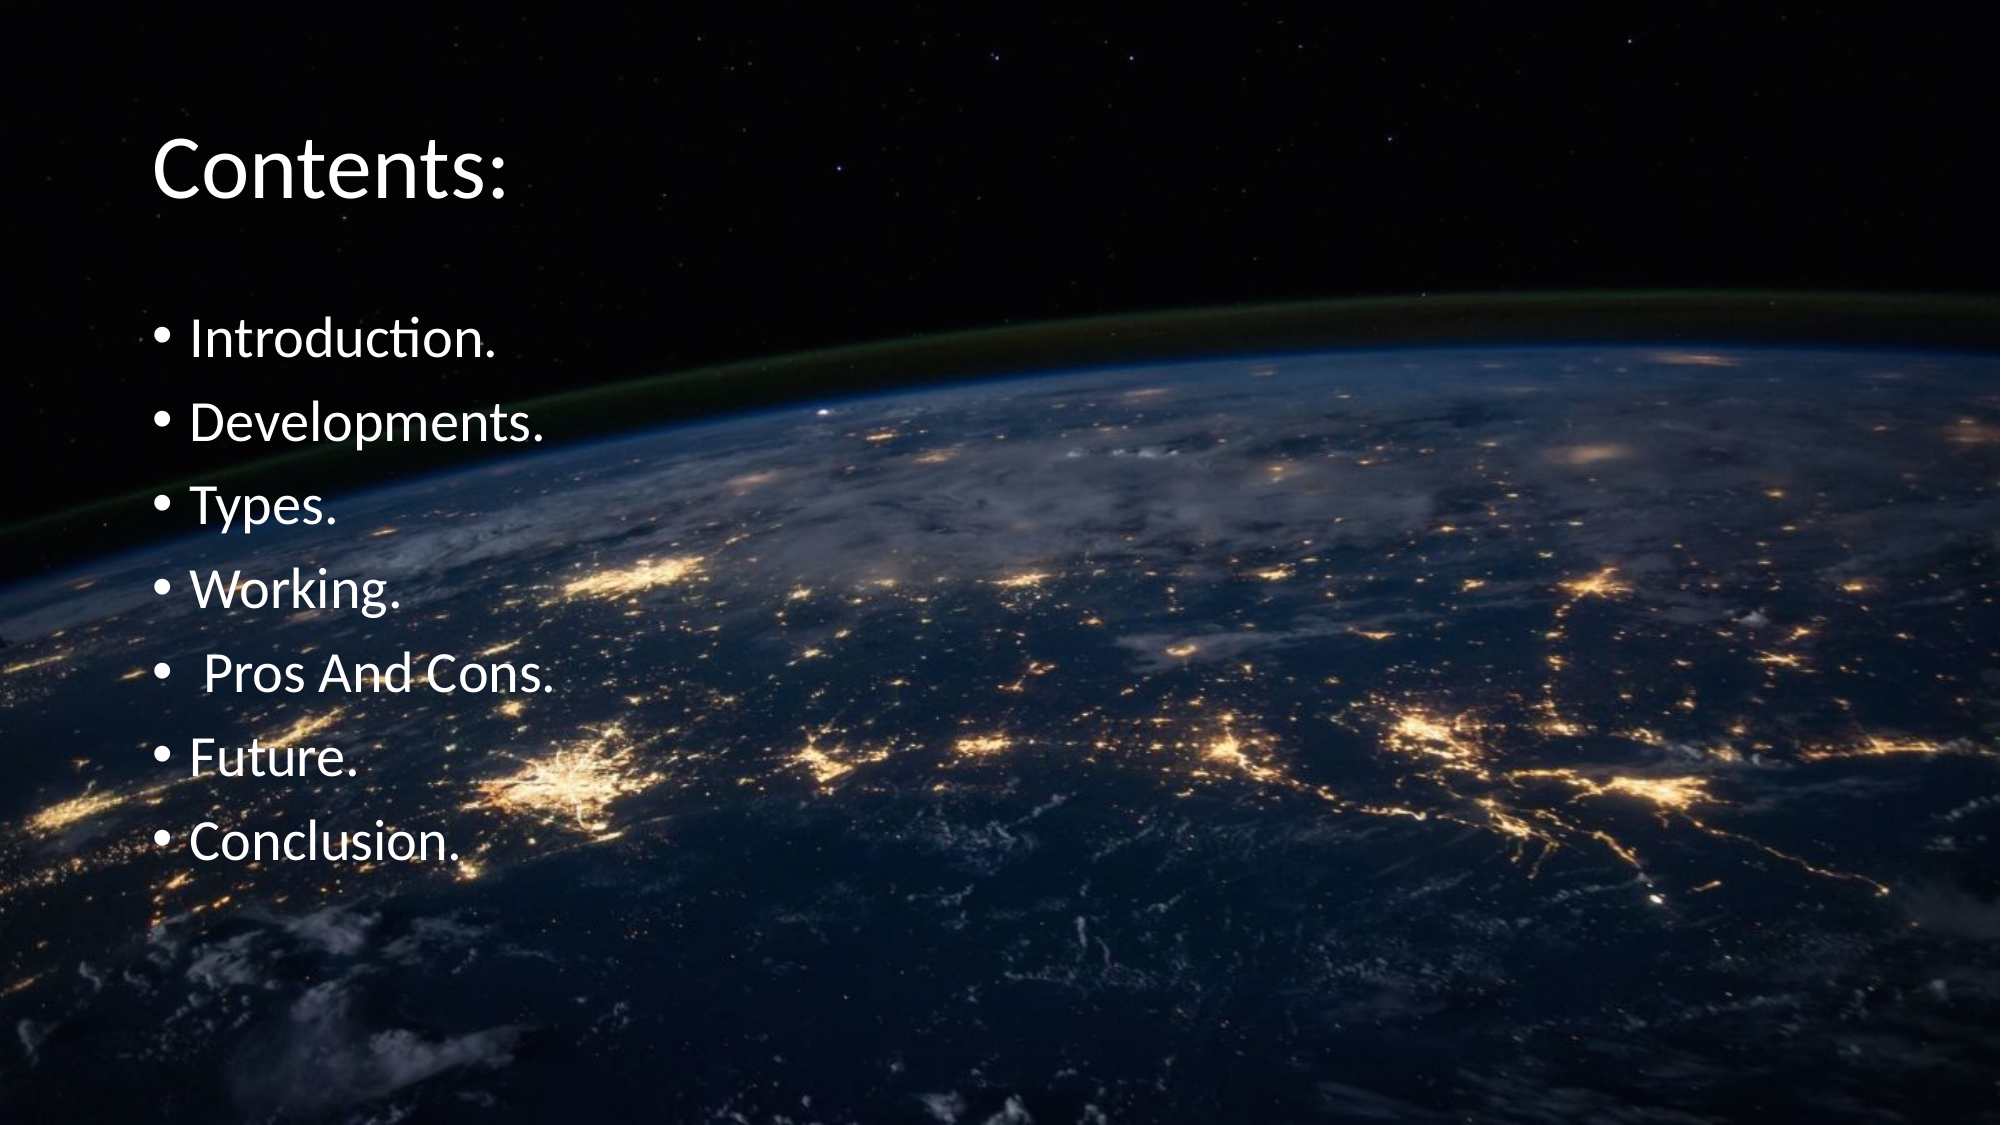

# Contents:
Introduction.
Developments.
Types.
Working.
 Pros And Cons.
Future.
Conclusion.